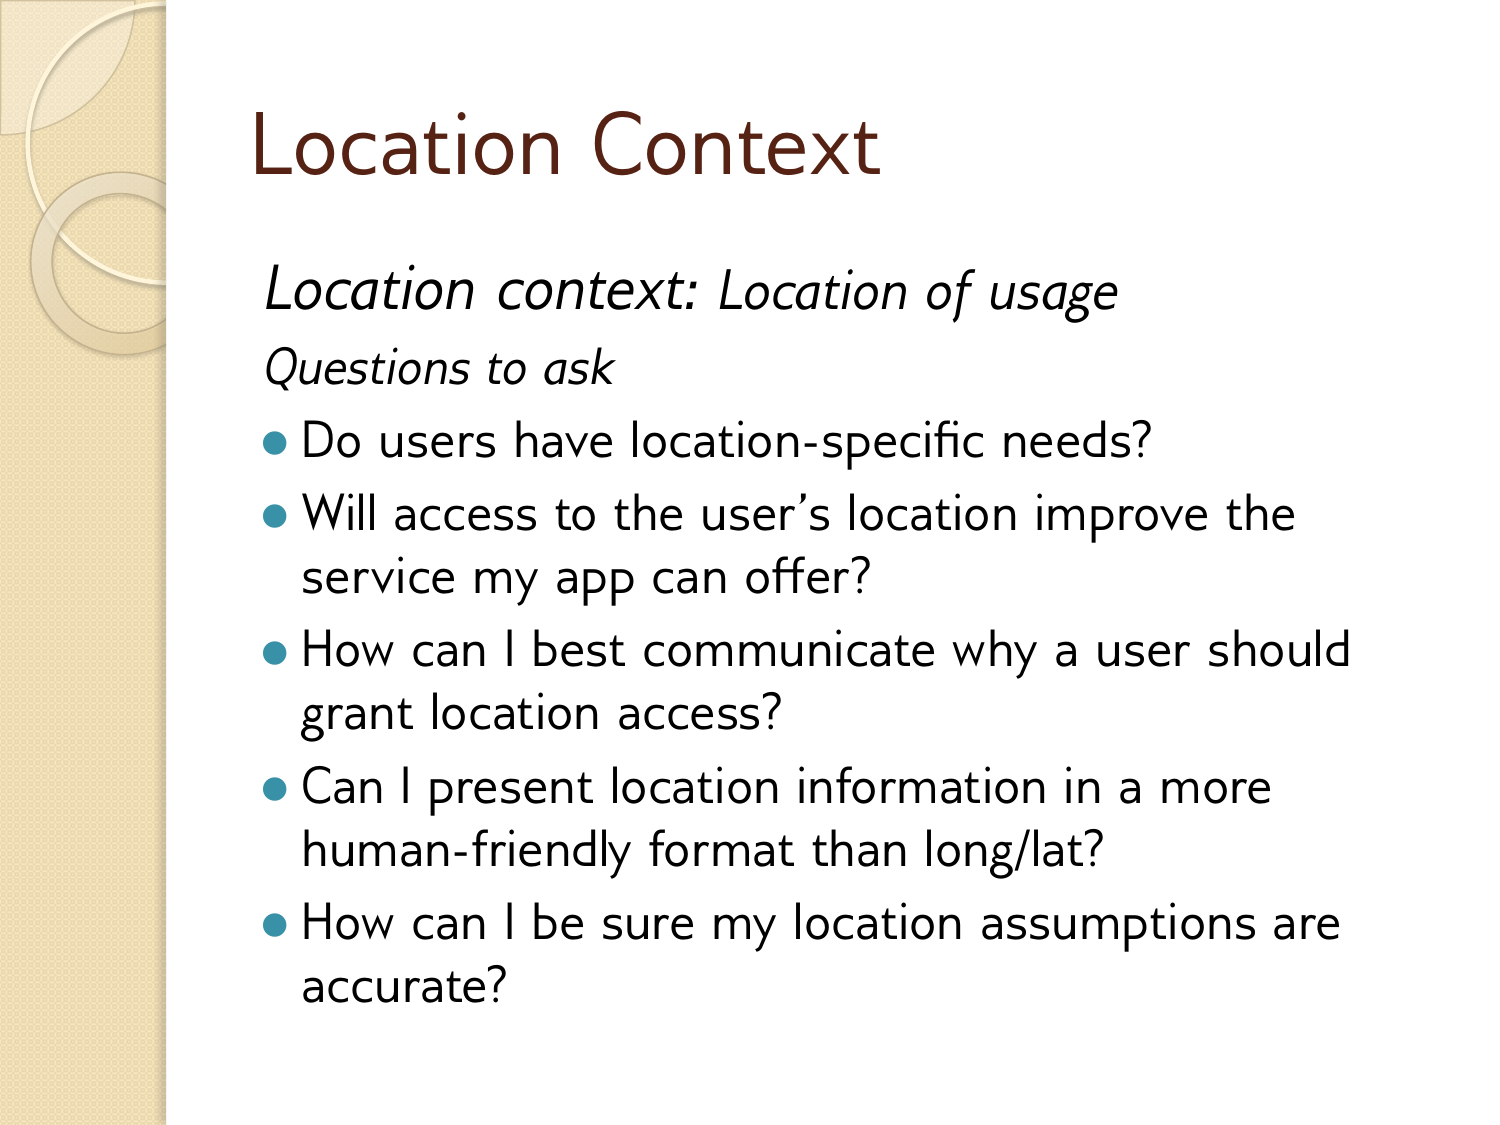

# Location Context
Location context: Location of usage
Questions to ask
Do users have location-specific needs?
Will access to the user’s location improve the service my app can offer?
How can I best communicate why a user should grant location access?
Can I present location information in a more human-friendly format than long/lat?
How can I be sure my location assumptions are accurate?